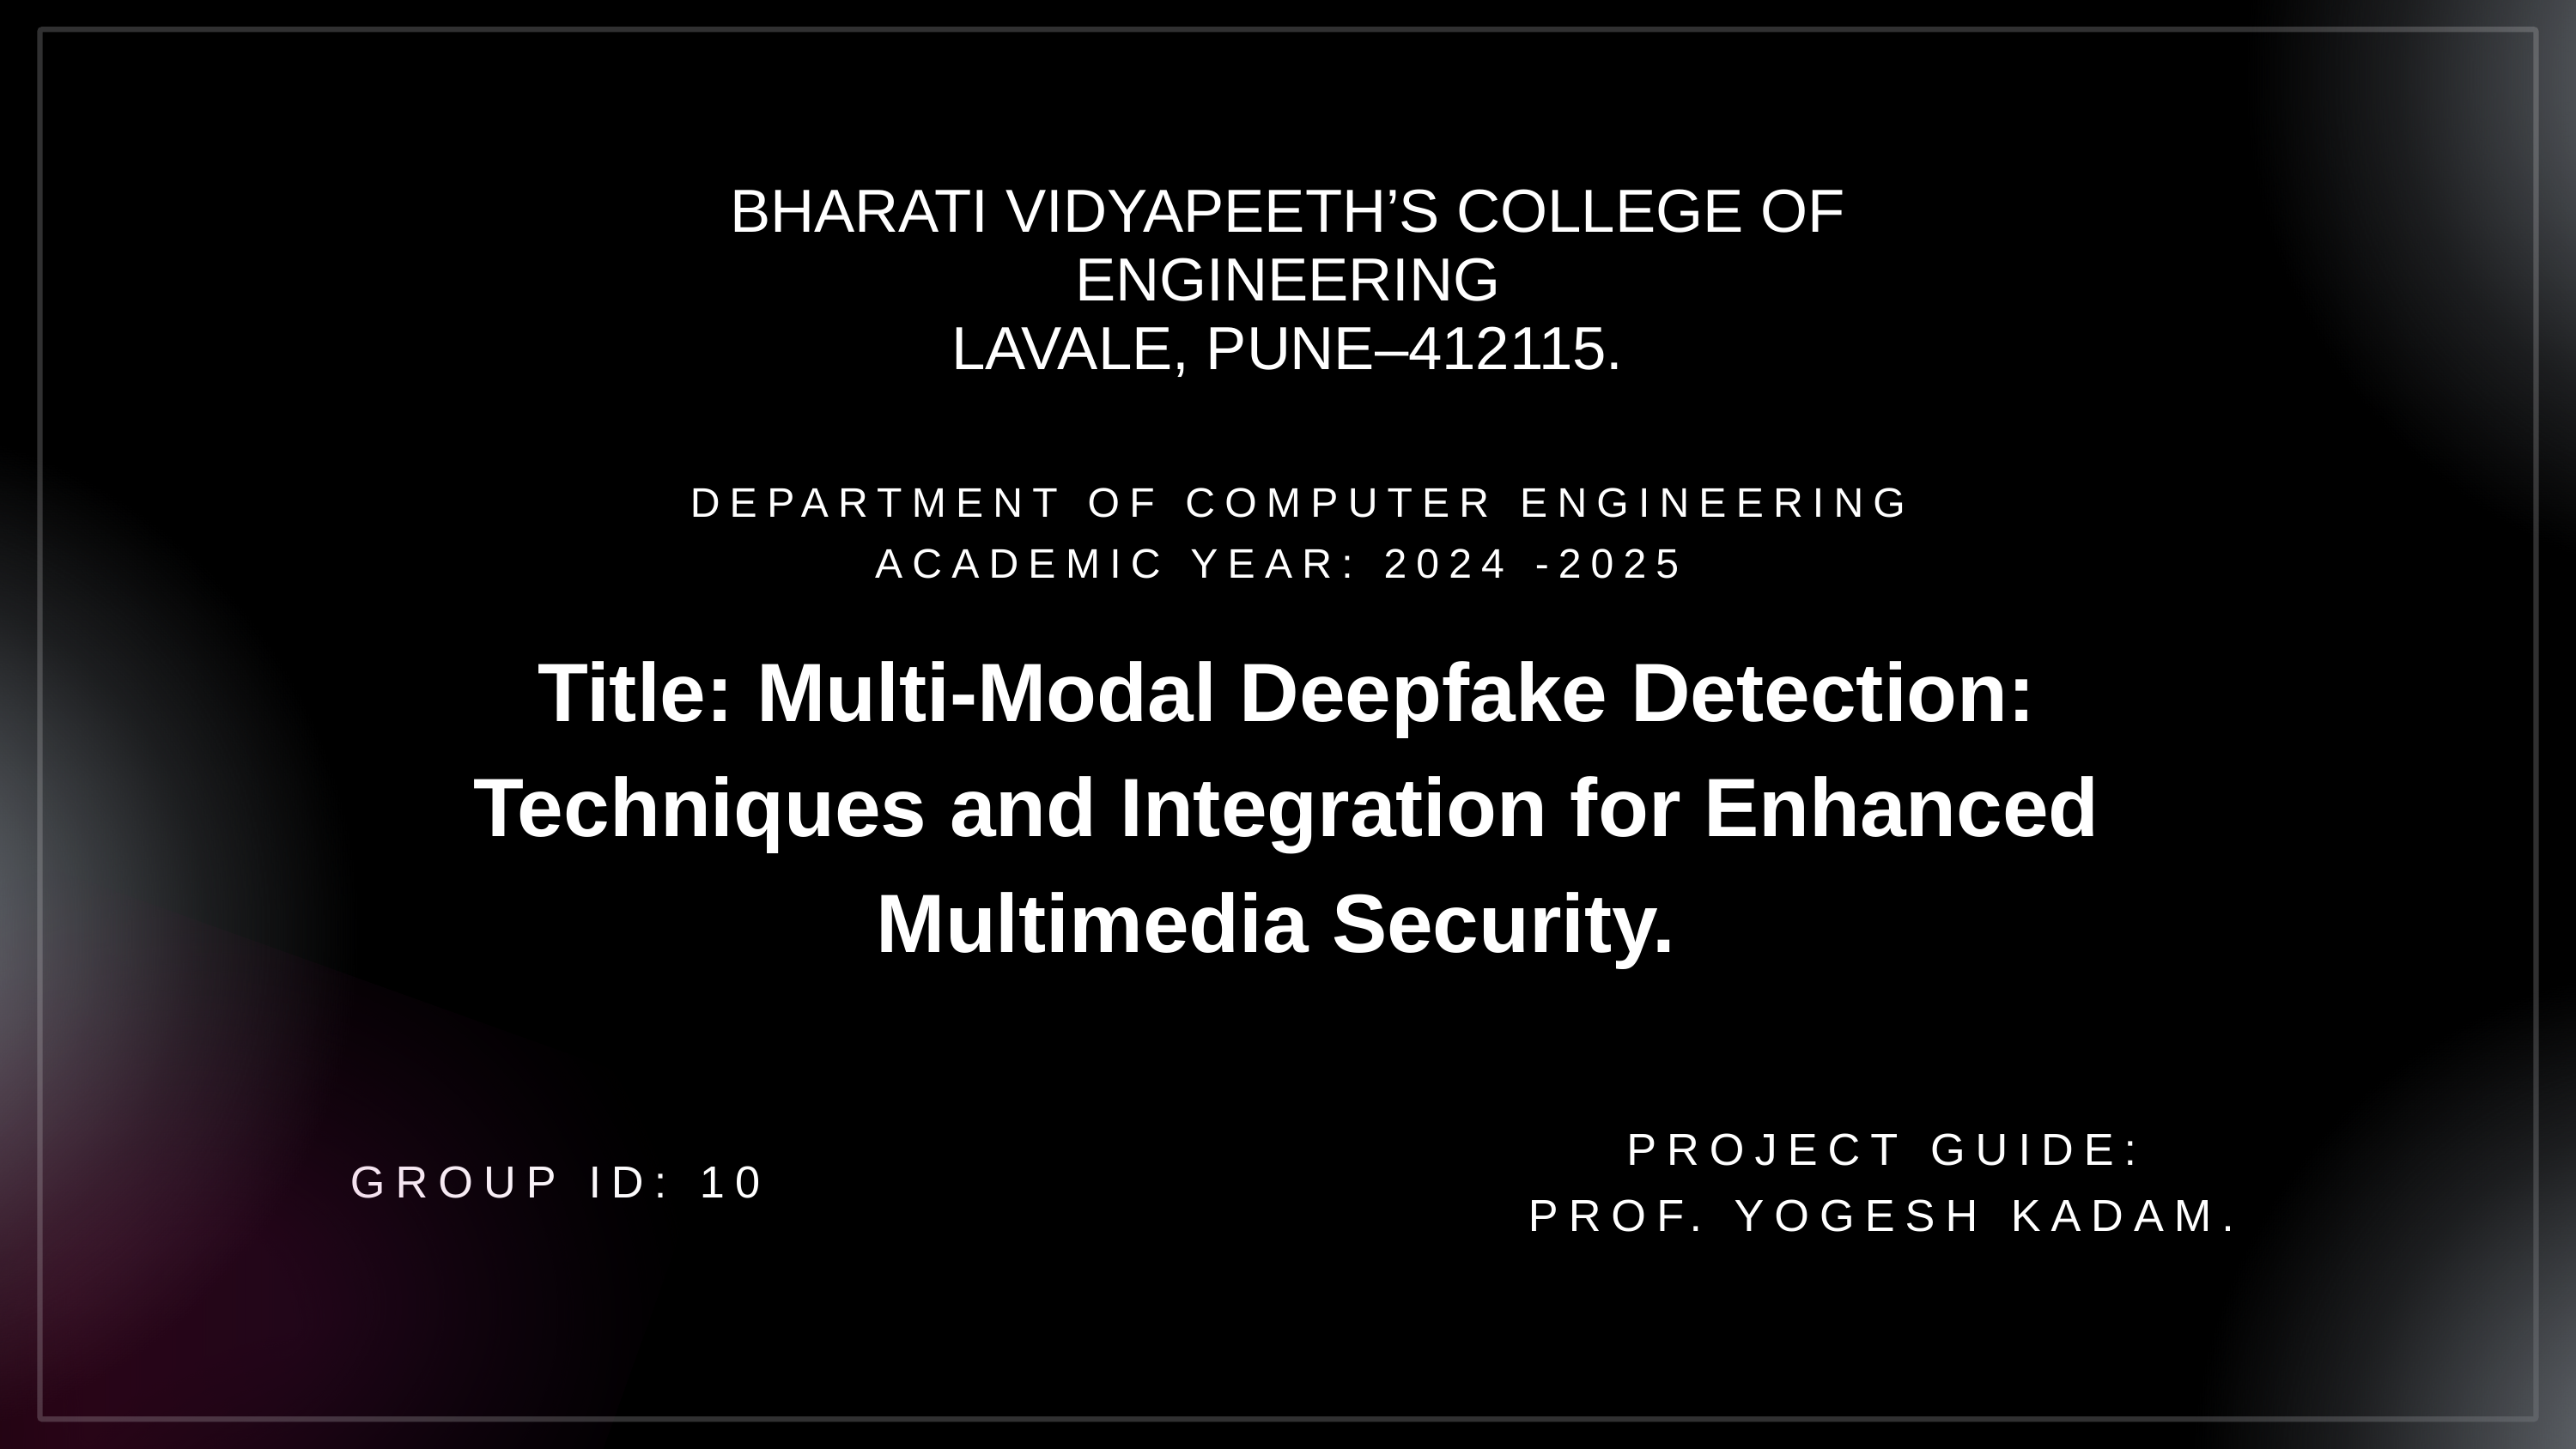

BHARATI VIDYAPEETH’S COLLEGE OF ENGINEERING
LAVALE, PUNE–412115.

 DEPARTMENT OF COMPUTER ENGINEERING
ACADEMIC YEAR: 2024 -2025
Title: Multi-Modal Deepfake Detection: Techniques and Integration for Enhanced Multimedia Security.

PROJECT GUIDE:
PROF. YOGESH KADAM.
GROUP ID: 10